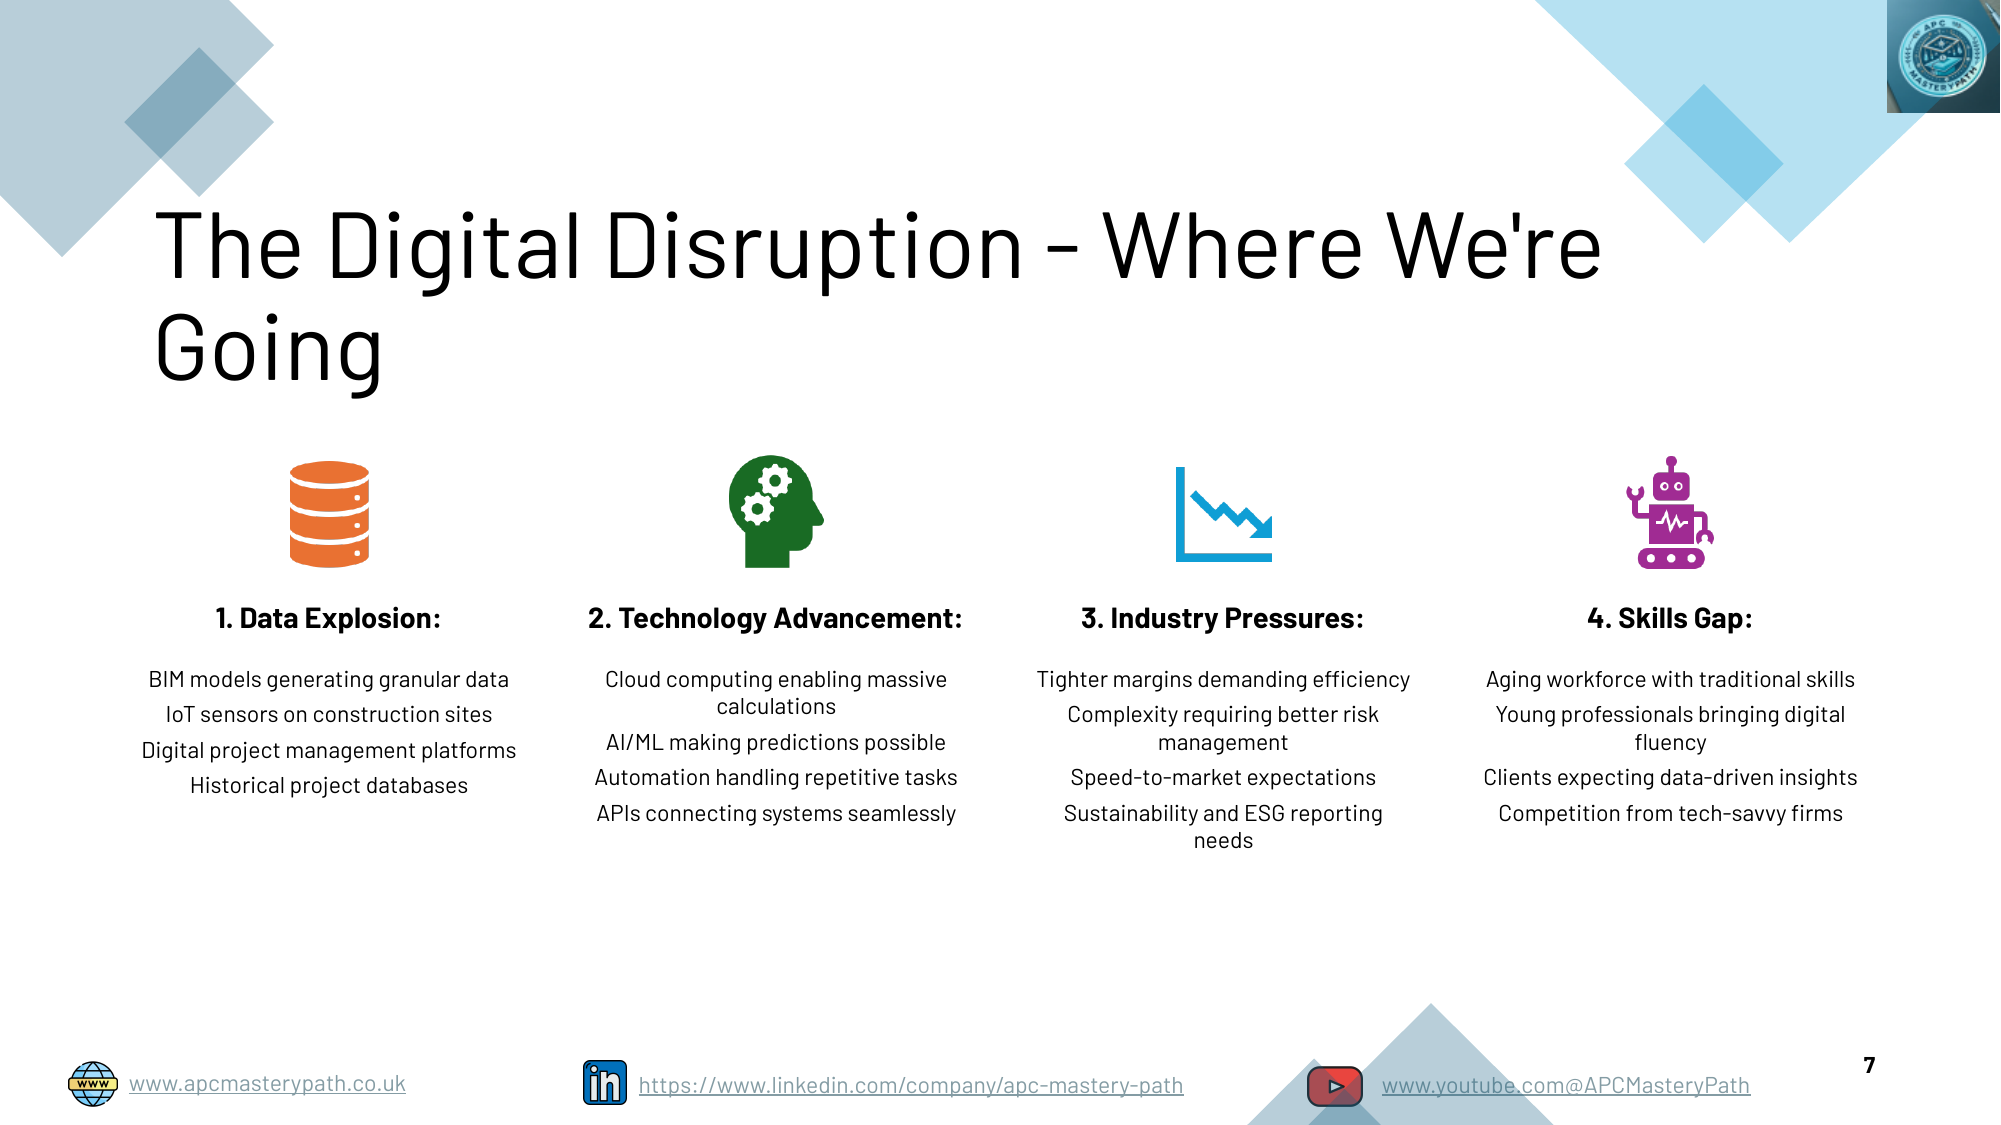

The Digital Disruption - Where We're Going
1. Data Explosion:
BIM models generating granular data
IoT sensors on construction sites
Digital project management platforms
Historical project databases
2. Technology Advancement:
Cloud computing enabling massive calculations
AI/ML making predictions possible
Automation handling repetitive tasks
APIs connecting systems seamlessly
3. Industry Pressures:
Tighter margins demanding efficiency
Complexity requiring better risk management
Speed-to-market expectations
Sustainability and ESG reporting needs
4. Skills Gap:
Aging workforce with traditional skills
Young professionals bringing digital fluency
Clients expecting data-driven insights
Competition from tech-savvy firms

7